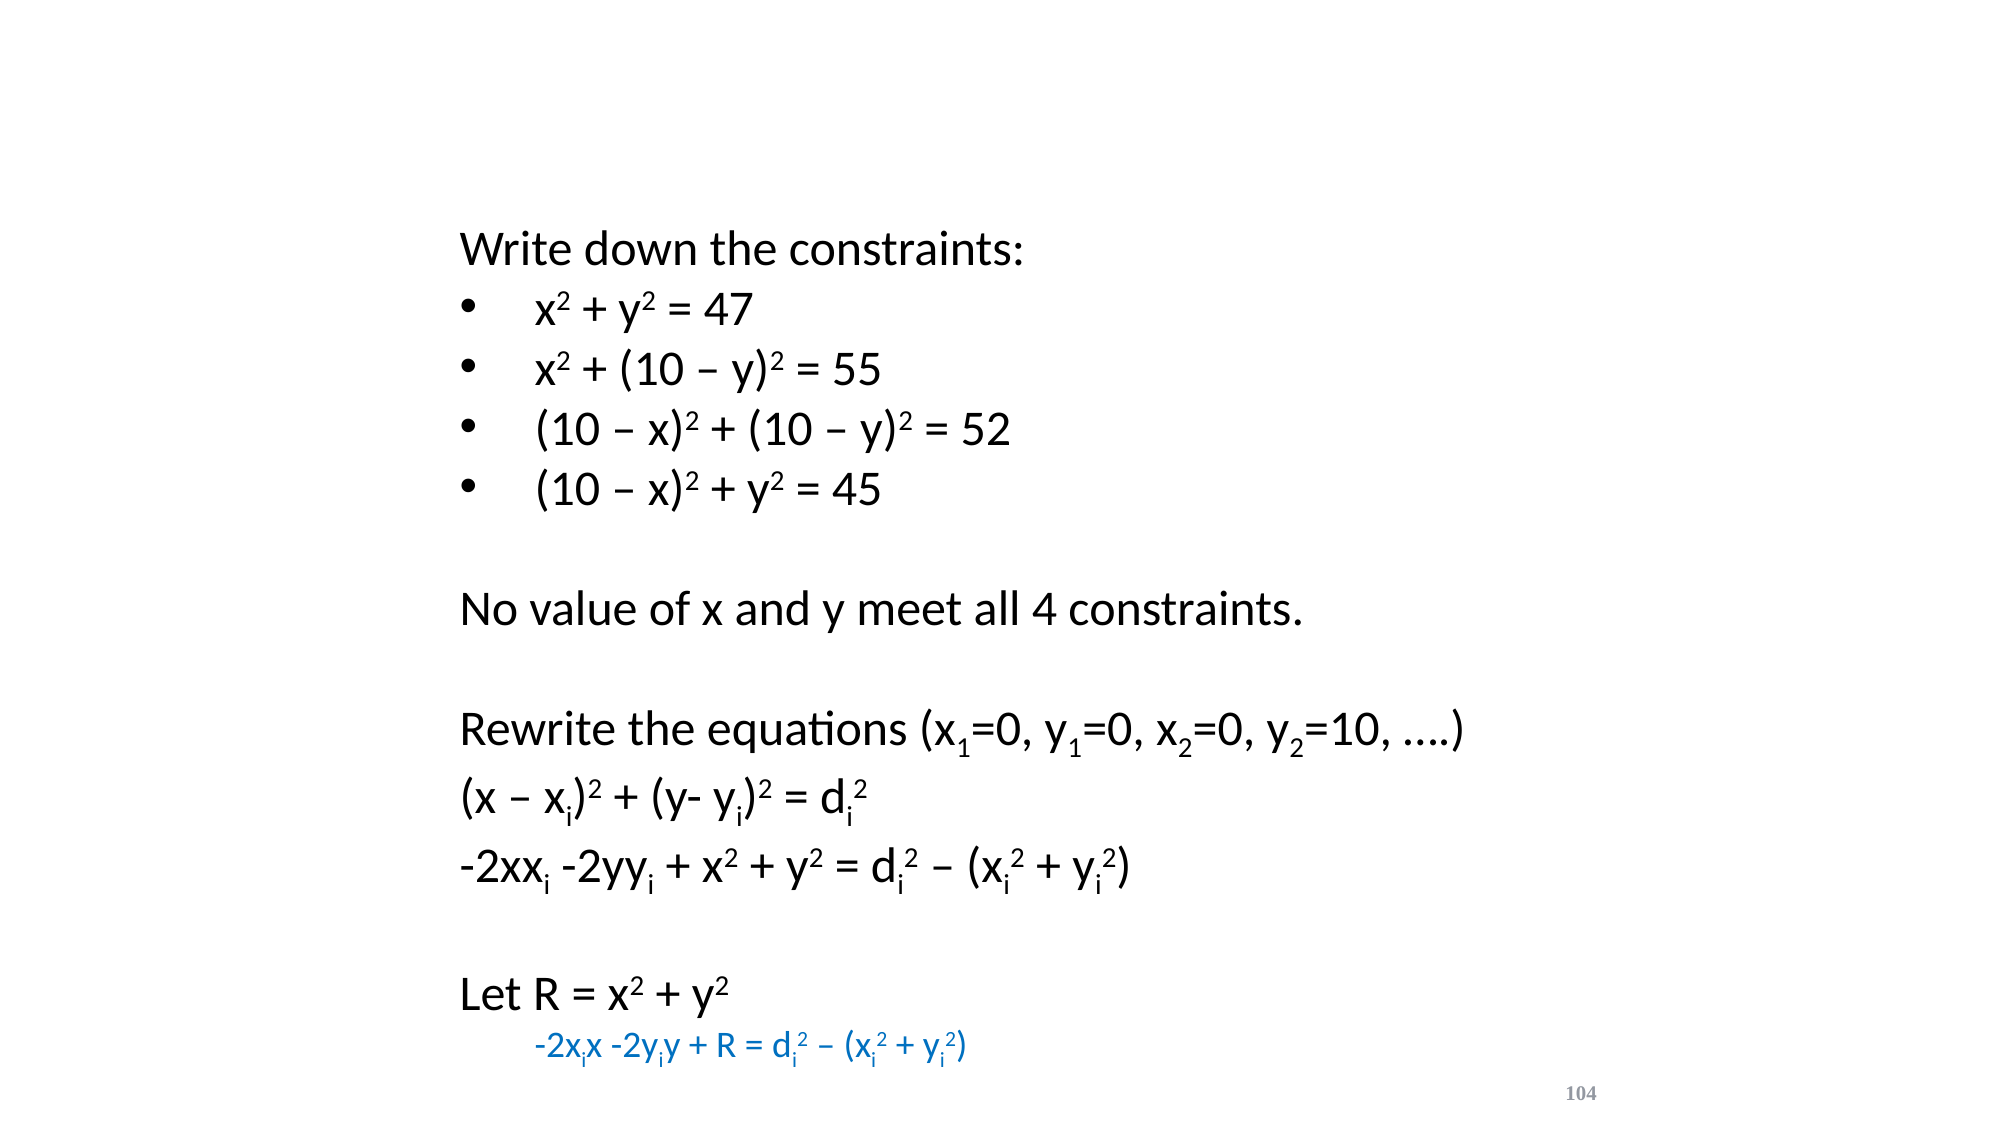

Write down the constraints:
x2 + y2 = 47
x2 + (10 – y)2 = 55
(10 – x)2 + (10 – y)2 = 52
(10 – x)2 + y2 = 45

No value of x and y meet all 4 constraints.

Rewrite the equations (x1=0, y1=0, x2=0, y2=10, ….)
(x – xi)2 + (y- yi)2 = di2
-2xxi -2yyi + x2 + y2 = di2 – (xi2 + yi2)

Let R = x2 + y2
-2xix -2yiy + R = di2 – (xi2 + yi2)

104